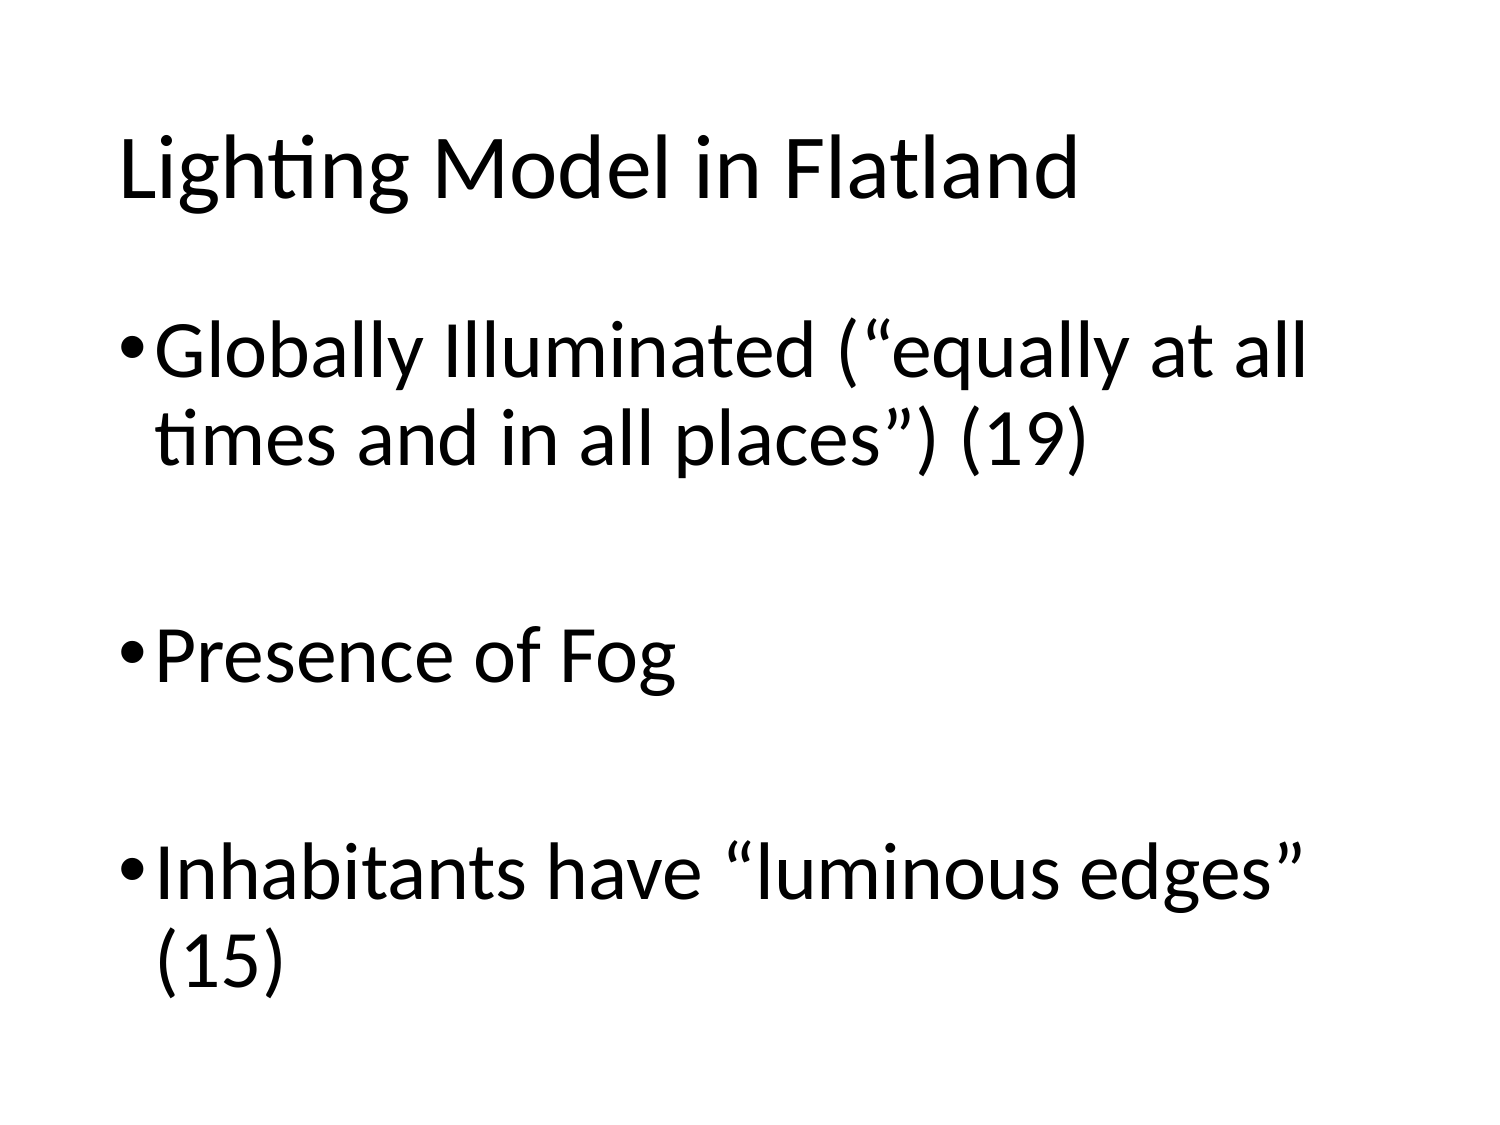

# Lighting Model in Flatland
Globally Illuminated (“equally at all times and in all places”) (19)

Presence of Fog

Inhabitants have “luminous edges” (15)